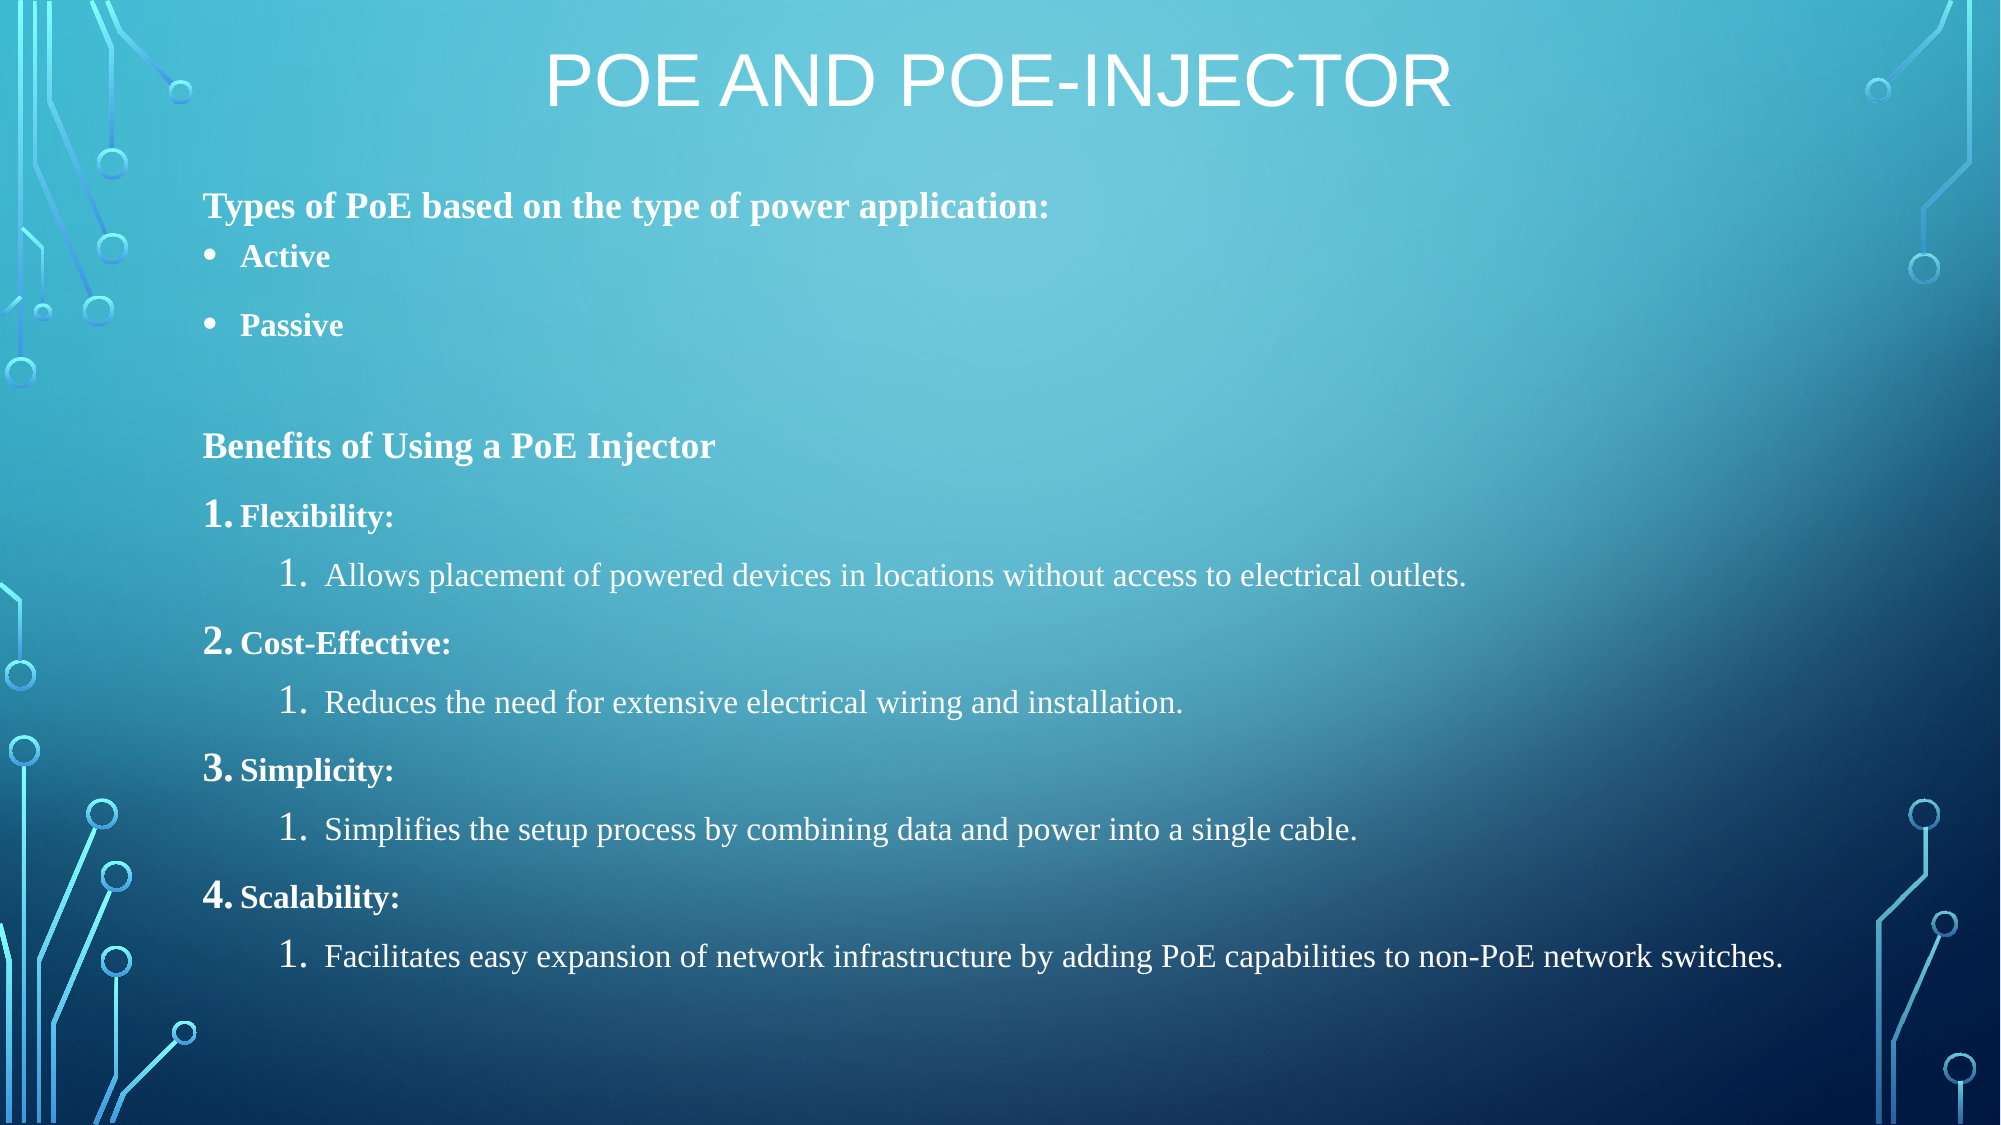

# Poe and poe-injector
Types of PoE based on the type of power application:
Active
Passive
Benefits of Using a PoE Injector
Flexibility:
Allows placement of powered devices in locations without access to electrical outlets.
Cost-Effective:
Reduces the need for extensive electrical wiring and installation.
Simplicity:
Simplifies the setup process by combining data and power into a single cable.
Scalability:
Facilitates easy expansion of network infrastructure by adding PoE capabilities to non-PoE network switches.